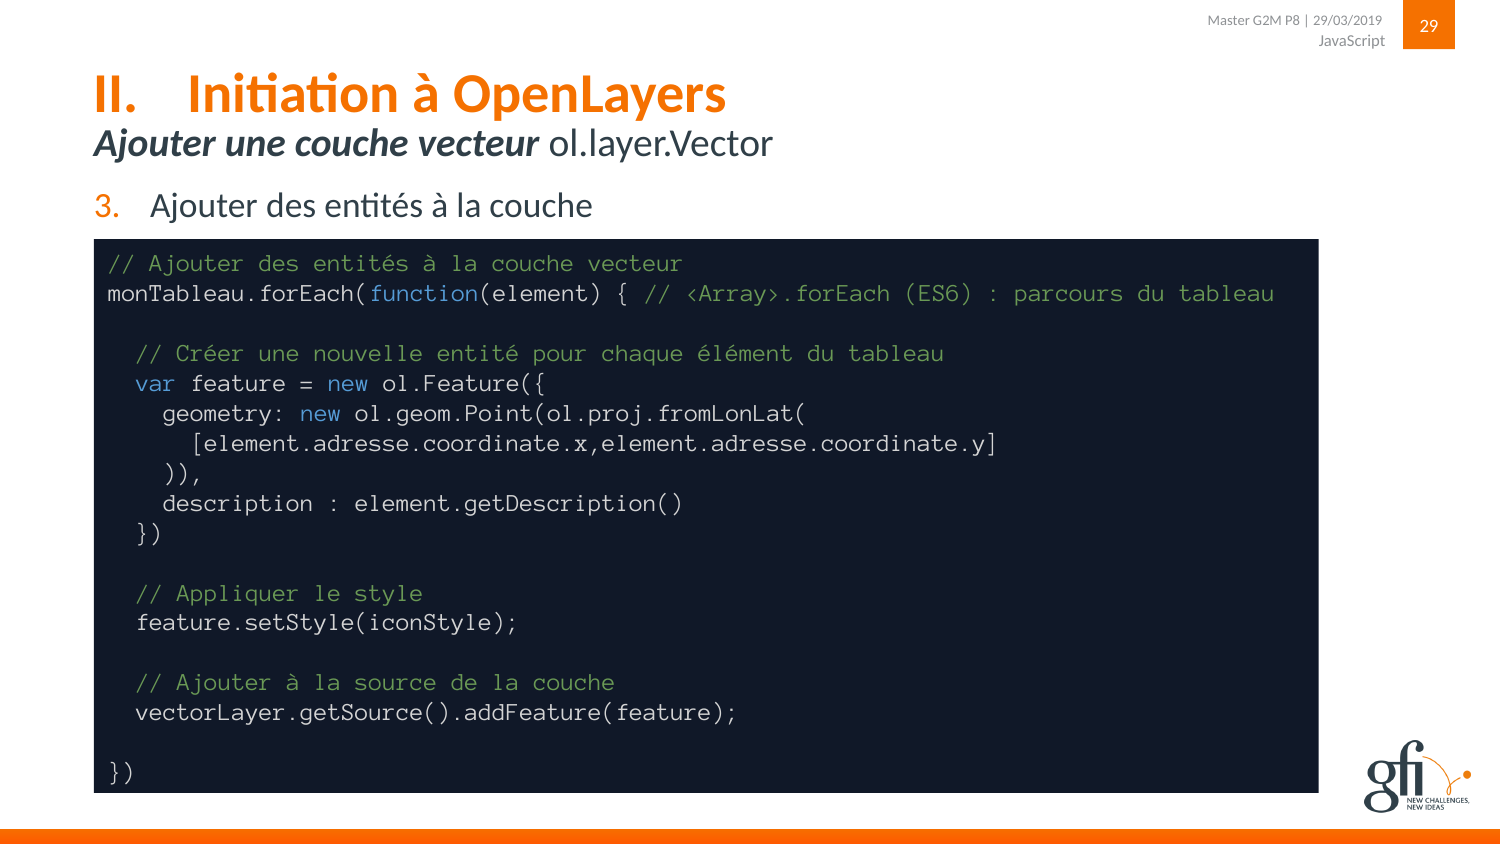

29
JavaScript
Master G2M P8 | 29/03/2019
# Initiation à OpenLayers
Ajouter une couche vecteur ol.layer.Vector
Ajouter des entités à la couche
// Ajouter des entités à la couche vecteur
monTableau.forEach(function(element) { // <Array>.forEach (ES6) : parcours du tableau
  // Créer une nouvelle entité pour chaque élément du tableau
  var feature = new ol.Feature({
    geometry: new ol.geom.Point(ol.proj.fromLonLat(
      [element.adresse.coordinate.x,element.adresse.coordinate.y]
    )),
    description : element.getDescription()
  })
  // Appliquer le style
  feature.setStyle(iconStyle);
  // Ajouter à la source de la couche
  vectorLayer.getSource().addFeature(feature);
})